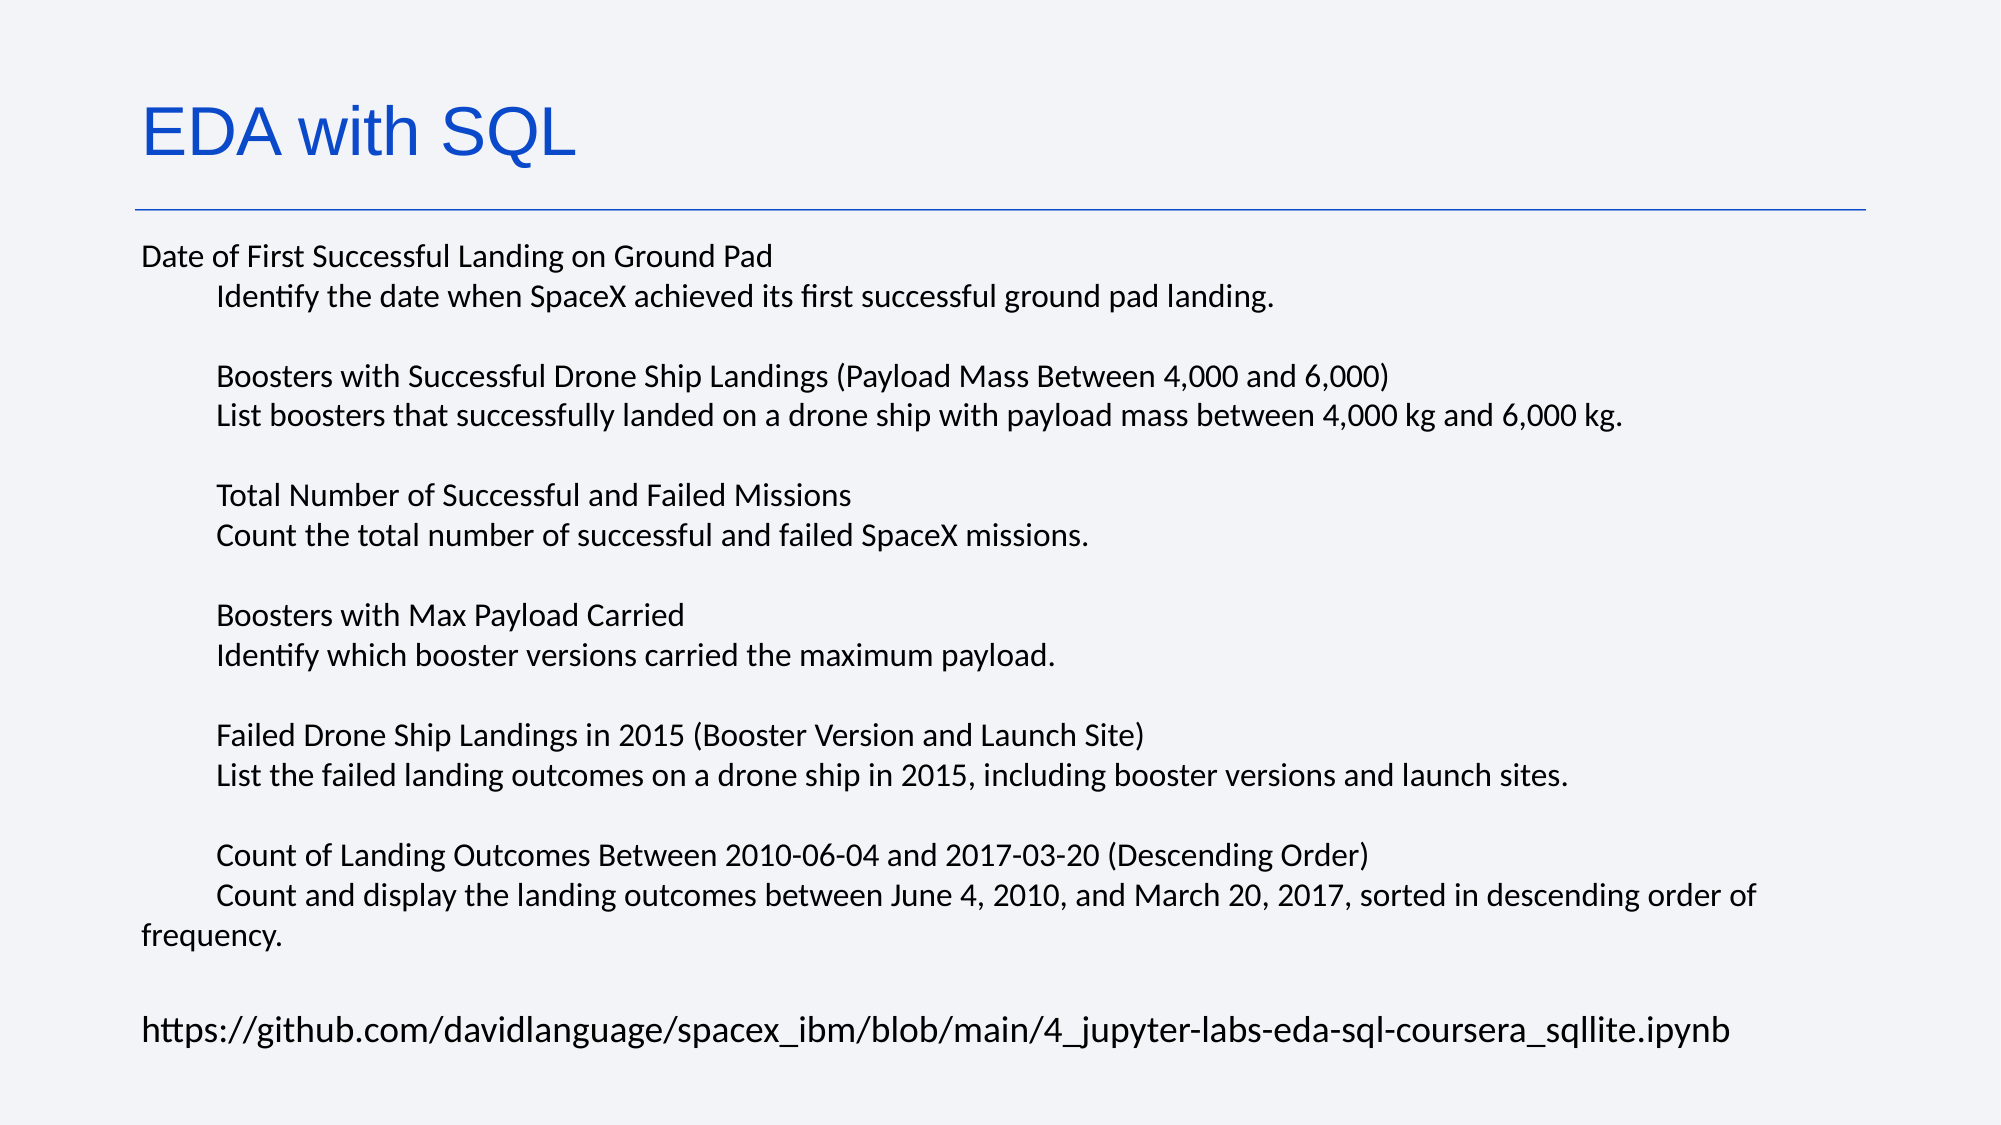

EDA with SQL
Date of First Successful Landing on Ground Pad
Identify the date when SpaceX achieved its first successful ground pad landing.

Boosters with Successful Drone Ship Landings (Payload Mass Between 4,000 and 6,000)
List boosters that successfully landed on a drone ship with payload mass between 4,000 kg and 6,000 kg.

Total Number of Successful and Failed Missions
Count the total number of successful and failed SpaceX missions.

Boosters with Max Payload Carried
Identify which booster versions carried the maximum payload.

Failed Drone Ship Landings in 2015 (Booster Version and Launch Site)
List the failed landing outcomes on a drone ship in 2015, including booster versions and launch sites.

Count of Landing Outcomes Between 2010-06-04 and 2017-03-20 (Descending Order)
Count and display the landing outcomes between June 4, 2010, and March 20, 2017, sorted in descending order of frequency.
13
https://github.com/davidlanguage/spacex_ibm/blob/main/4_jupyter-labs-eda-sql-coursera_sqllite.ipynb